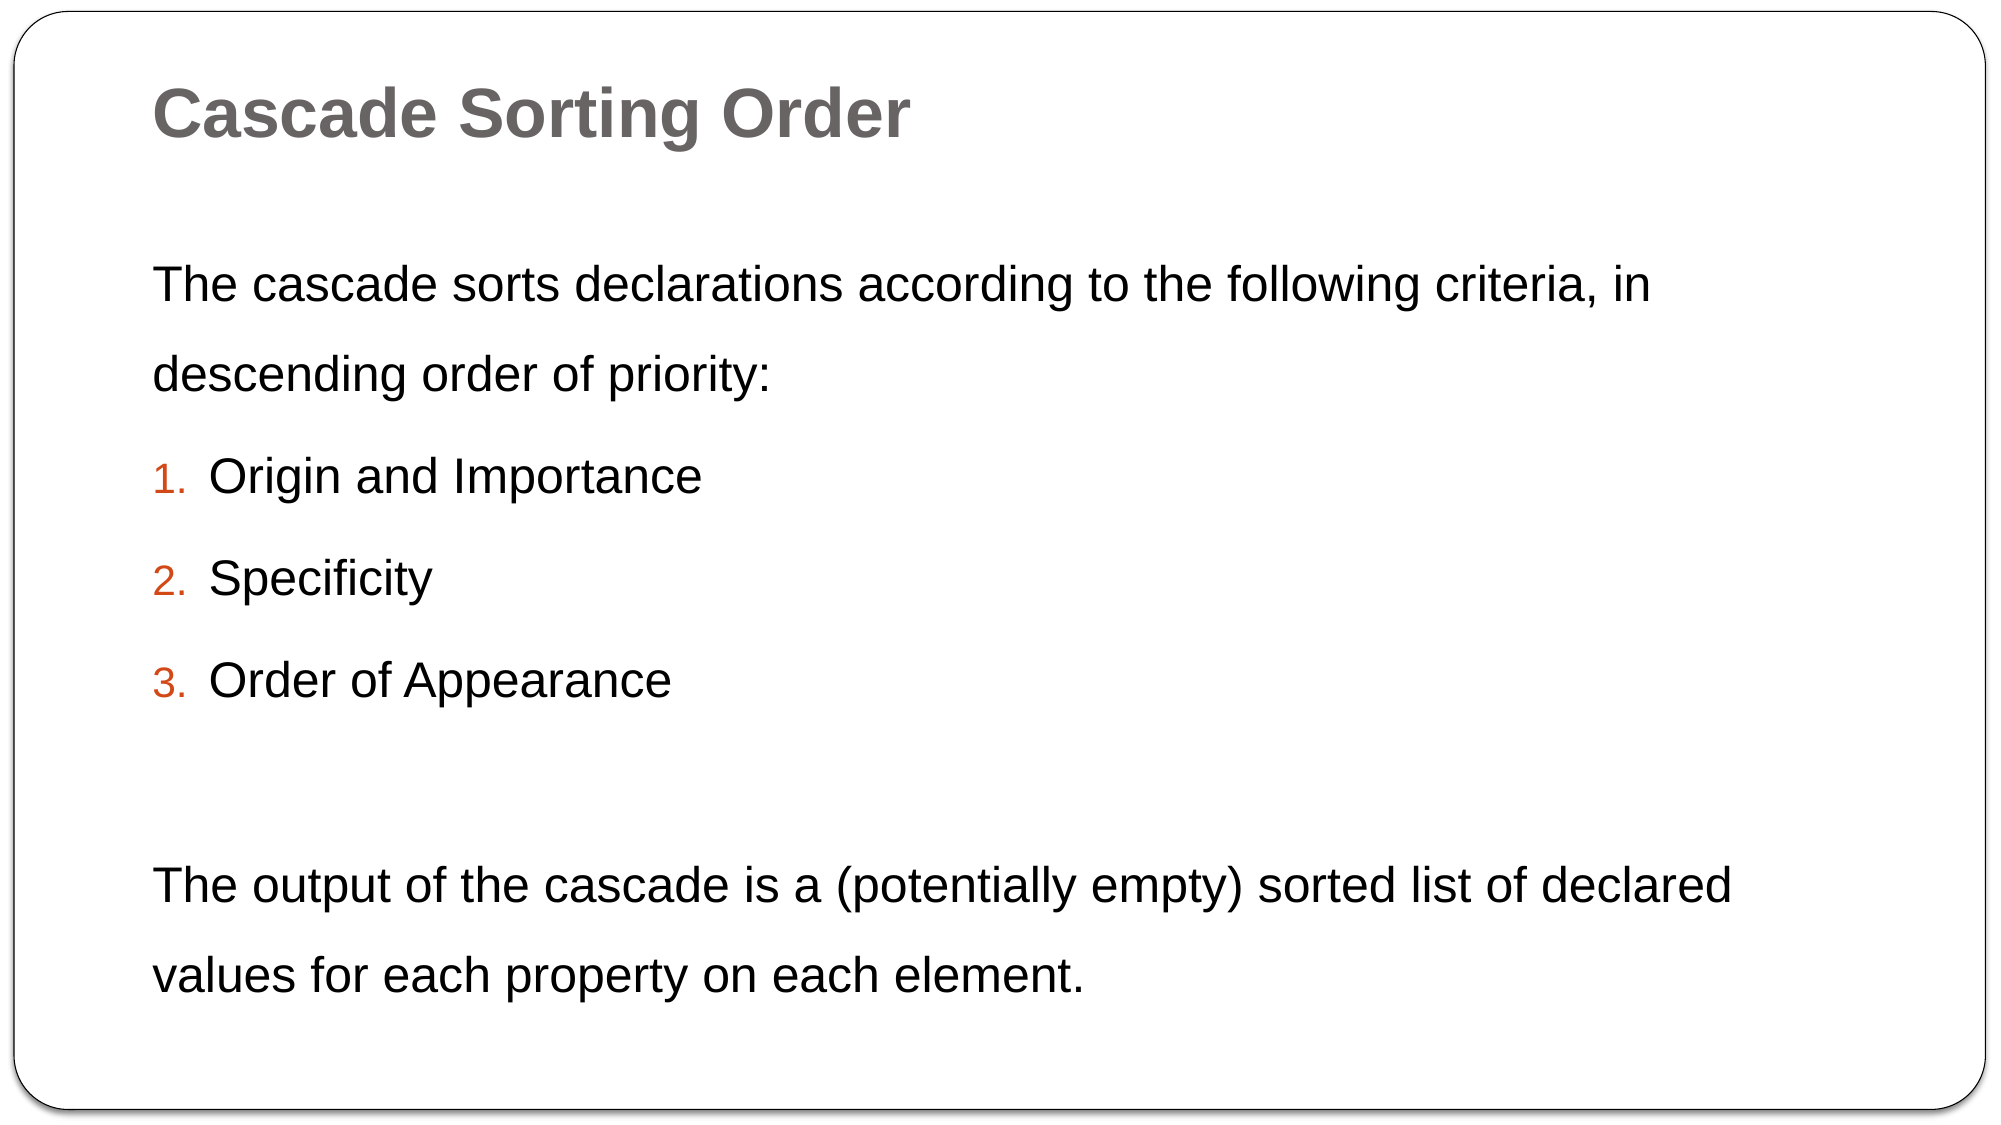

# Cascade Sorting Order
The cascade sorts declarations according to the following criteria, in descending order of priority:
Origin and Importance
Specificity
Order of Appearance

The output of the cascade is a (potentially empty) sorted list of declared values for each property on each element.